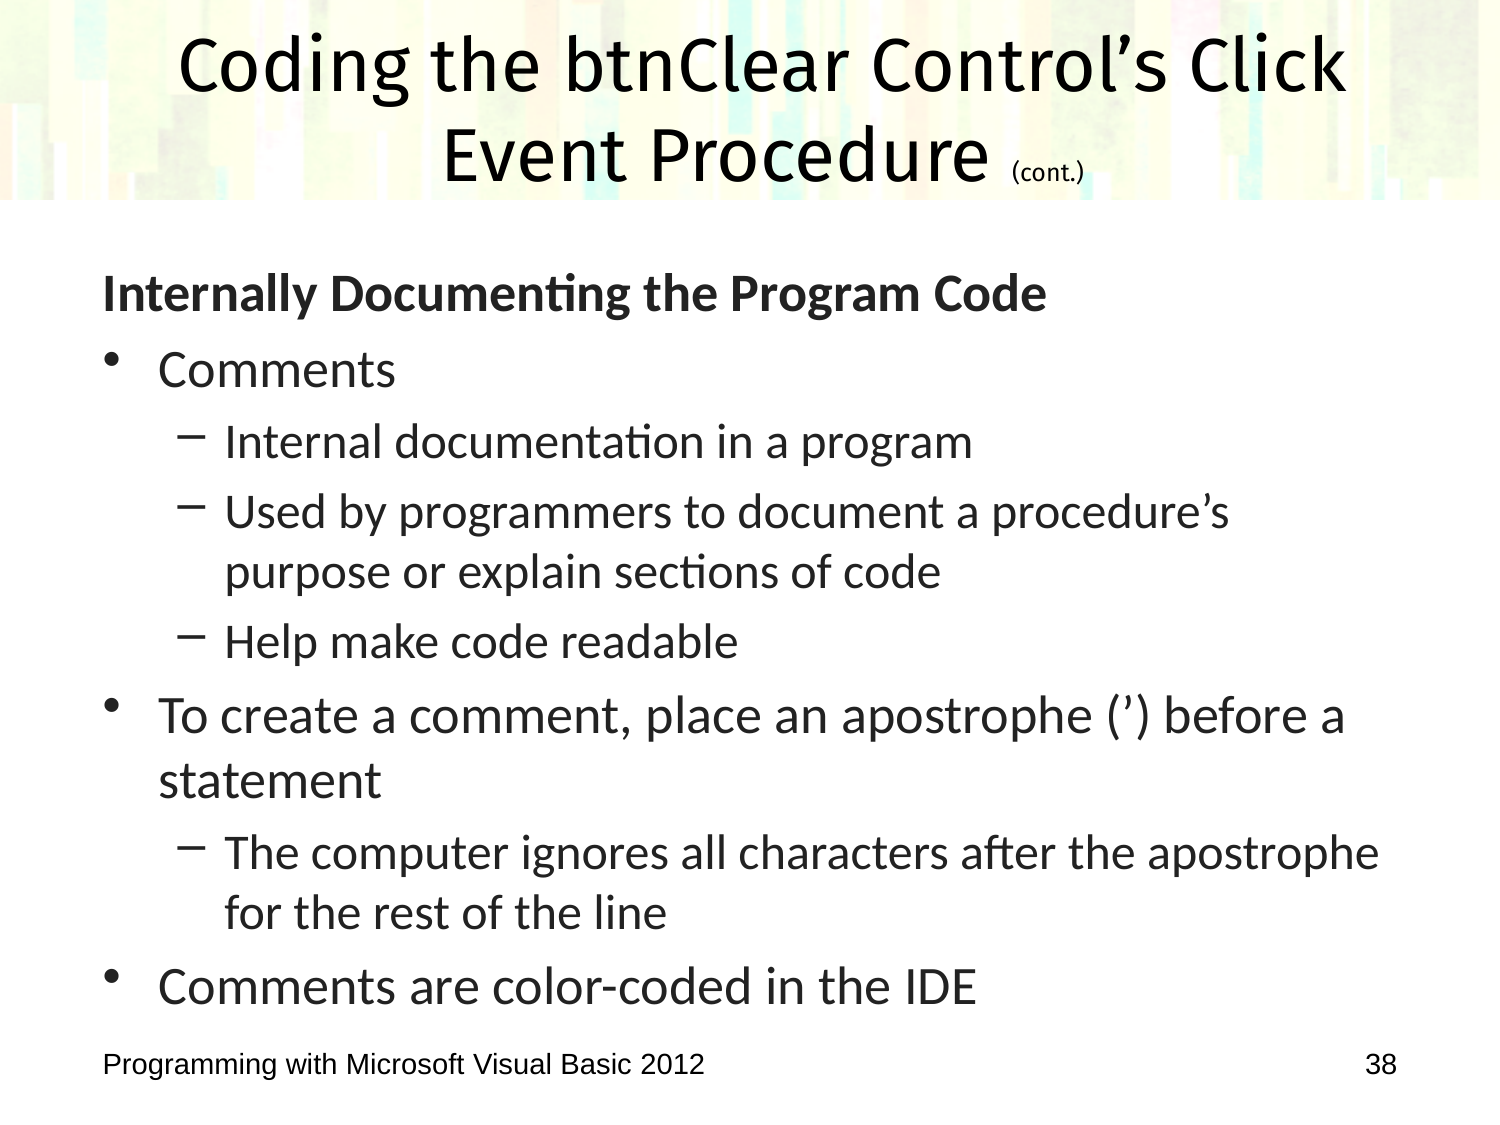

# Coding the btnClear Control’s Click Event Procedure (cont.)
Internally Documenting the Program Code
Comments
Internal documentation in a program
Used by programmers to document a procedure’s purpose or explain sections of code
Help make code readable
To create a comment, place an apostrophe (’) before a statement
The computer ignores all characters after the apostrophe for the rest of the line
Comments are color-coded in the IDE
Programming with Microsoft Visual Basic 2012
38